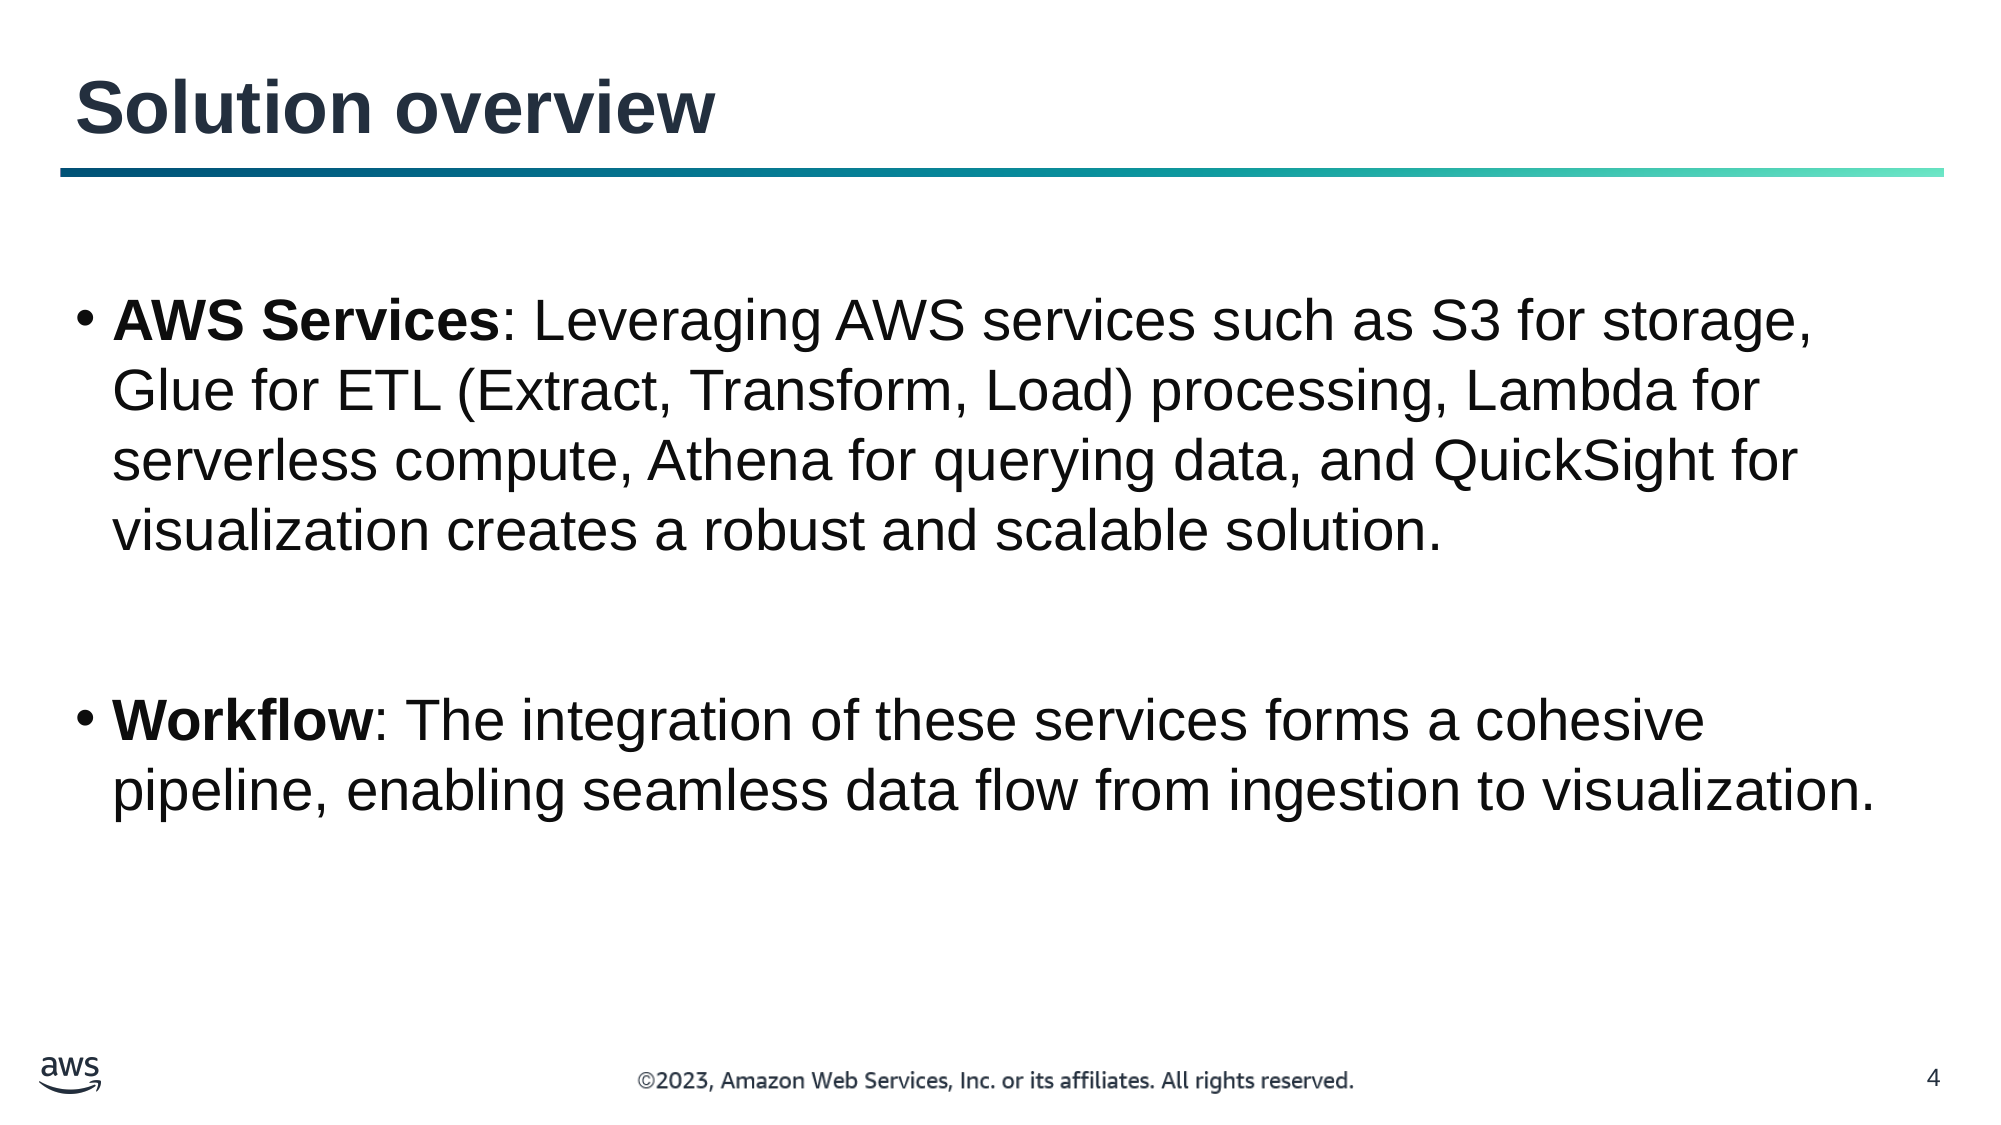

Solution overview

AWS Services: Leveraging AWS services such as S3 for storage, Glue for ETL (Extract, Transform, Load) processing, Lambda for serverless compute, Athena for querying data, and QuickSight for visualization creates a robust and scalable solution.

Workflow: The integration of these services forms a cohesive pipeline, enabling seamless data flow from ingestion to visualization.

4